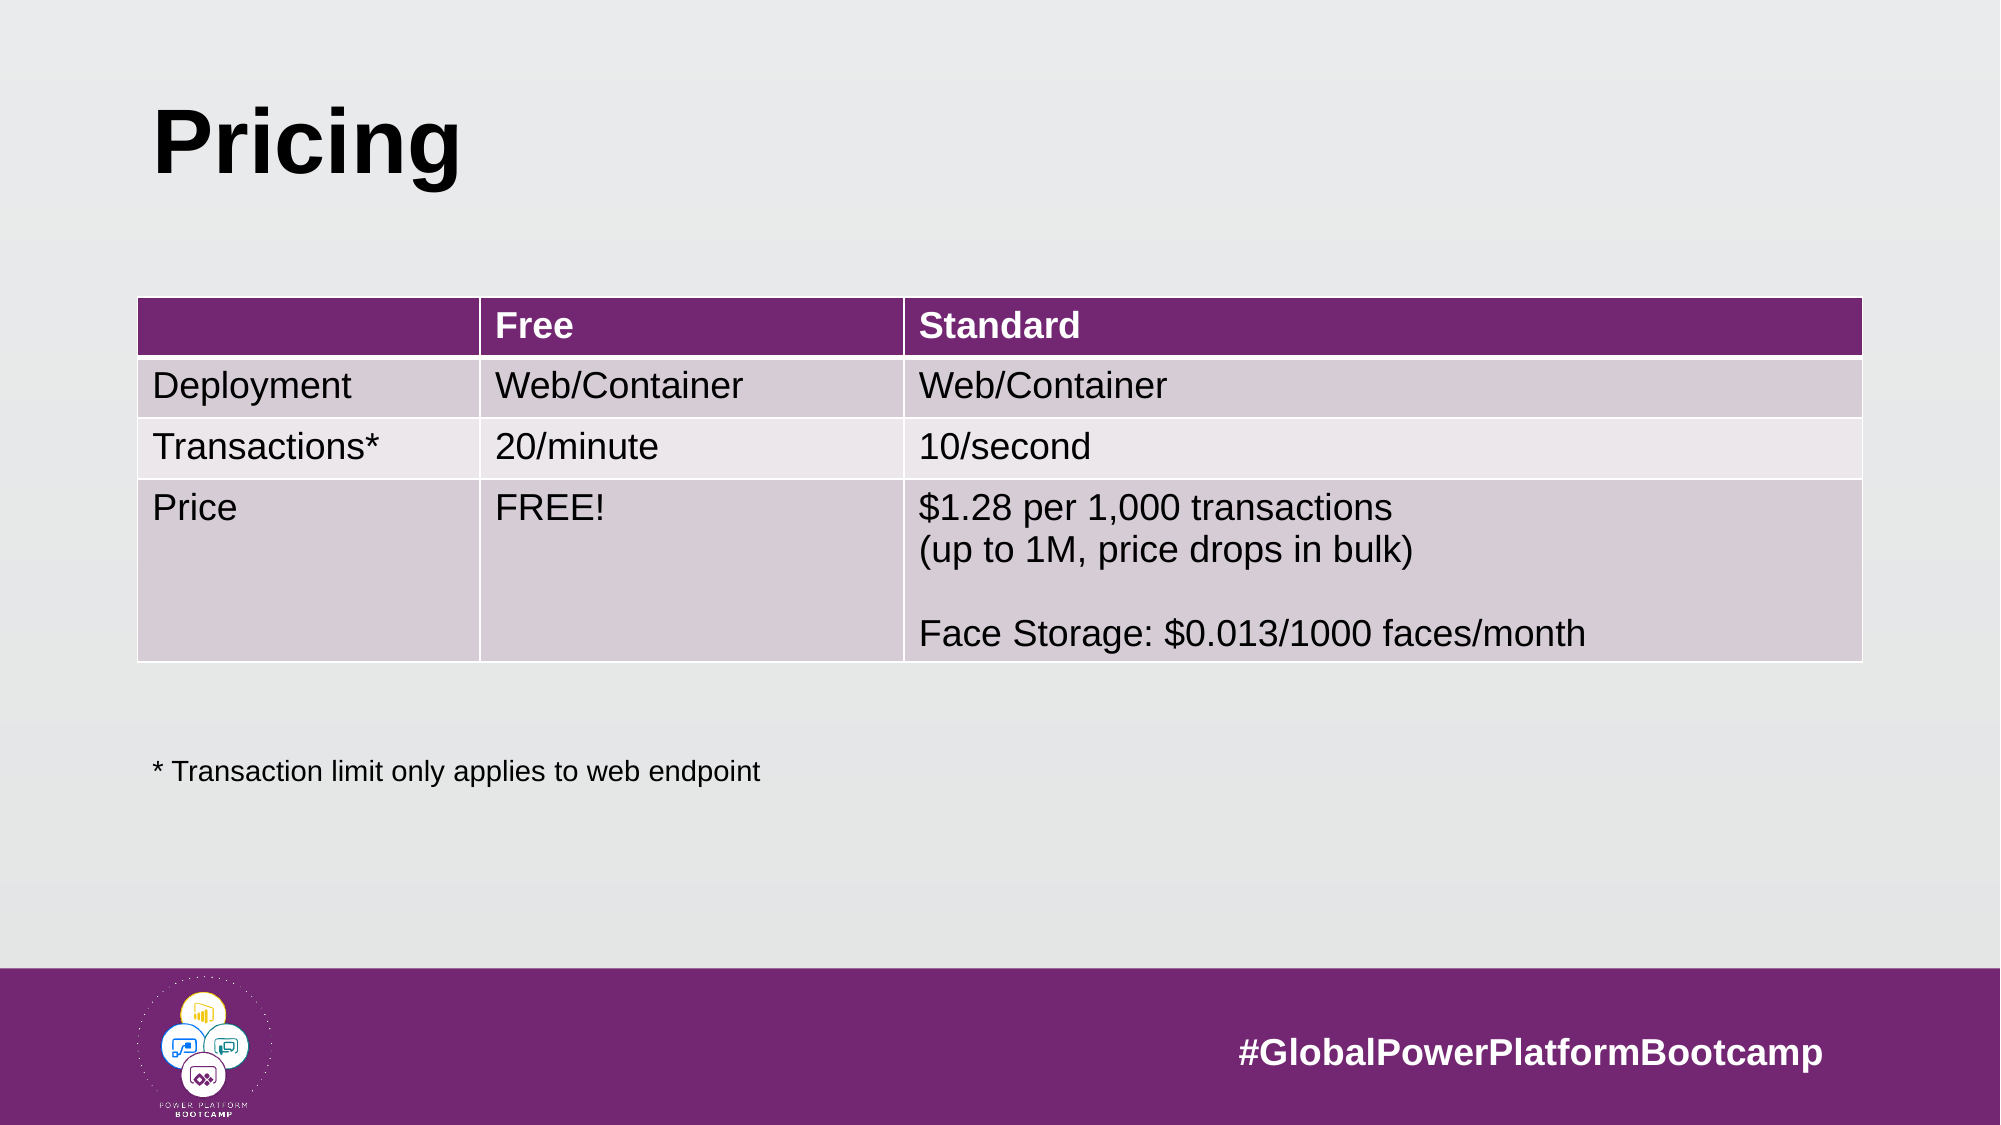

# Pricing

* Transaction limit only applies to web endpoint
|  | Free | Standard |
| --- | --- | --- |
| Deployment | Web/Container | Web/Container |
| Transactions\* | 20/minute | 10/second |
| Price | FREE! | $1.28 per 1,000 transactions (up to 1M, price drops in bulk) Face Storage: $0.013/1000 faces/month |